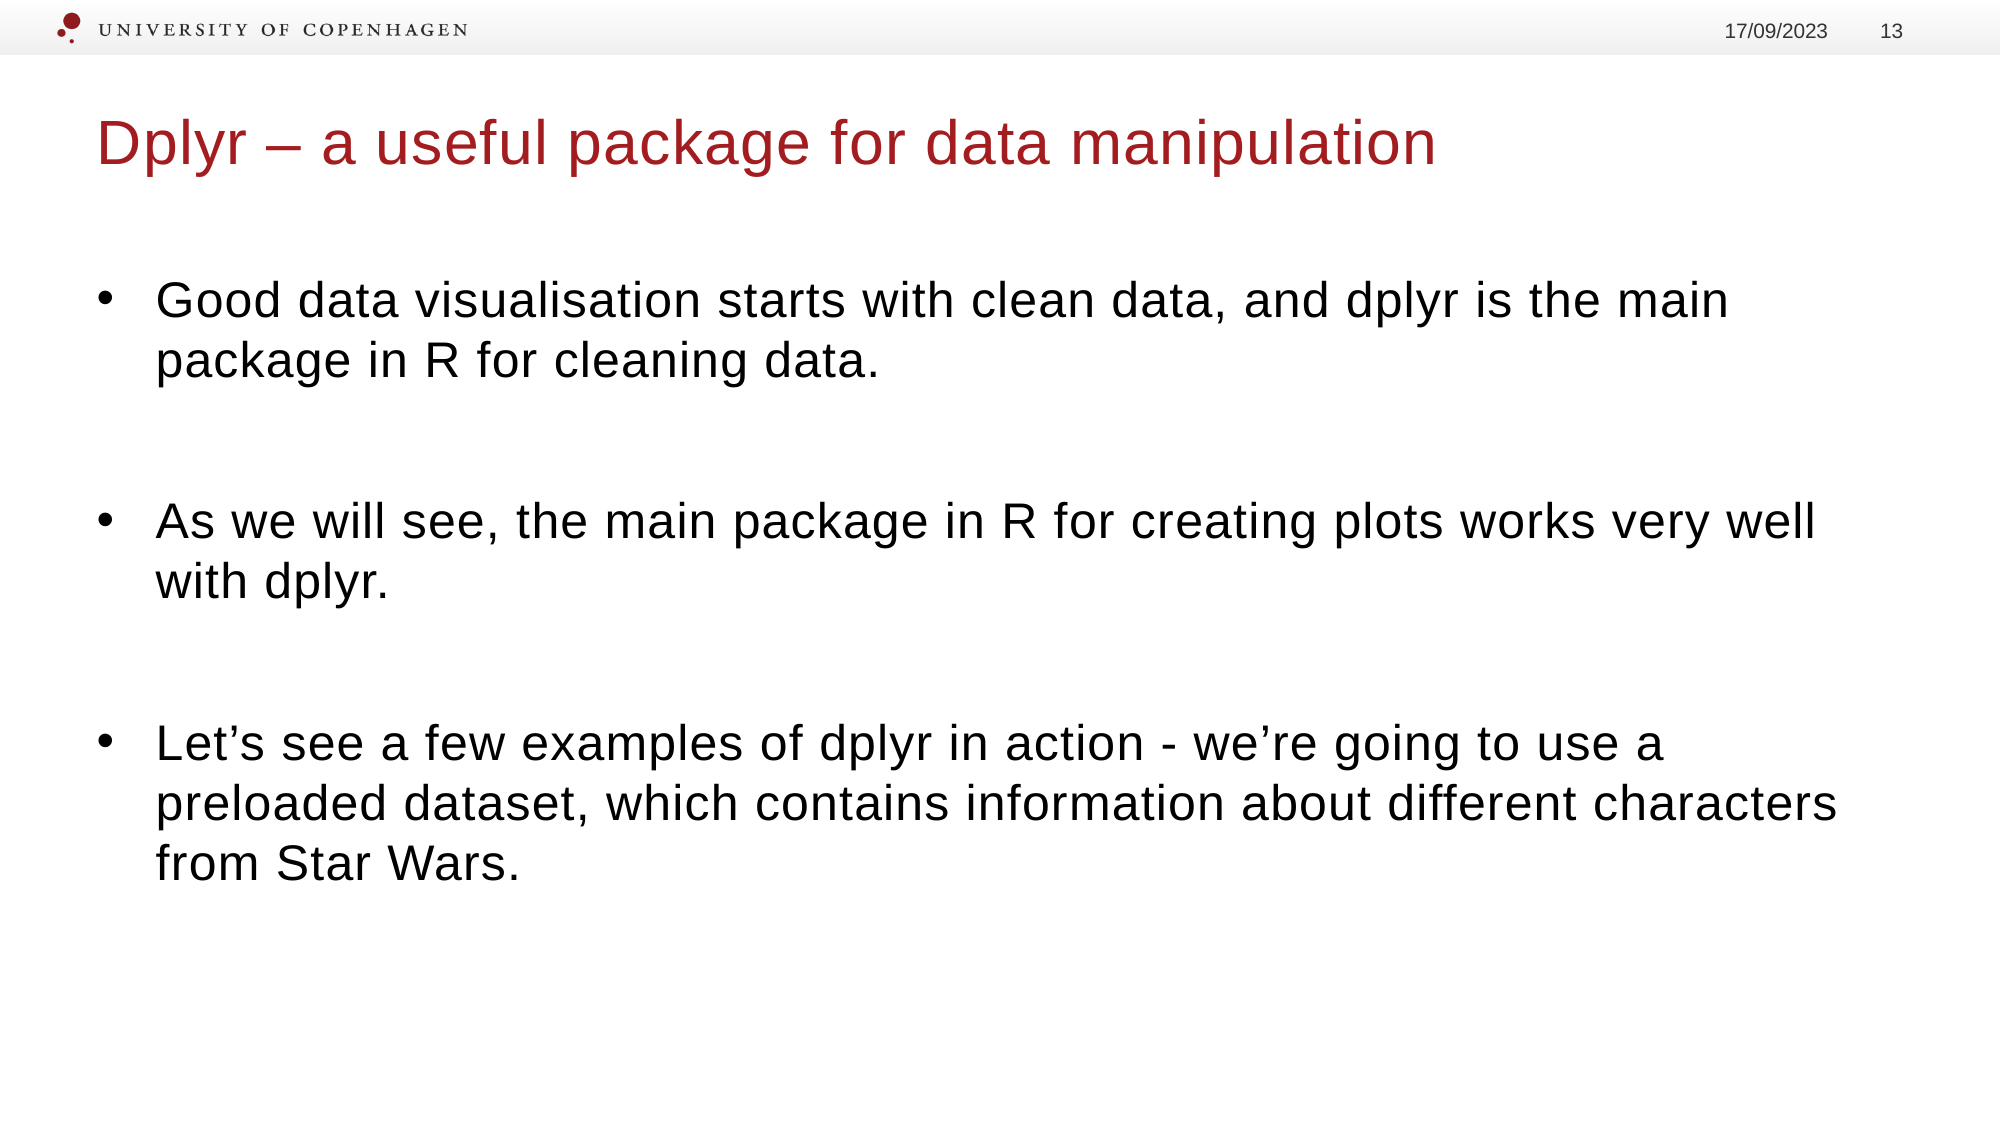

17/09/2023
13
# Dplyr – a useful package for data manipulation
Good data visualisation starts with clean data, and dplyr is the main package in R for cleaning data.

As we will see, the main package in R for creating plots works very well with dplyr.

Let’s see a few examples of dplyr in action - we’re going to use a preloaded dataset, which contains information about different characters from Star Wars.